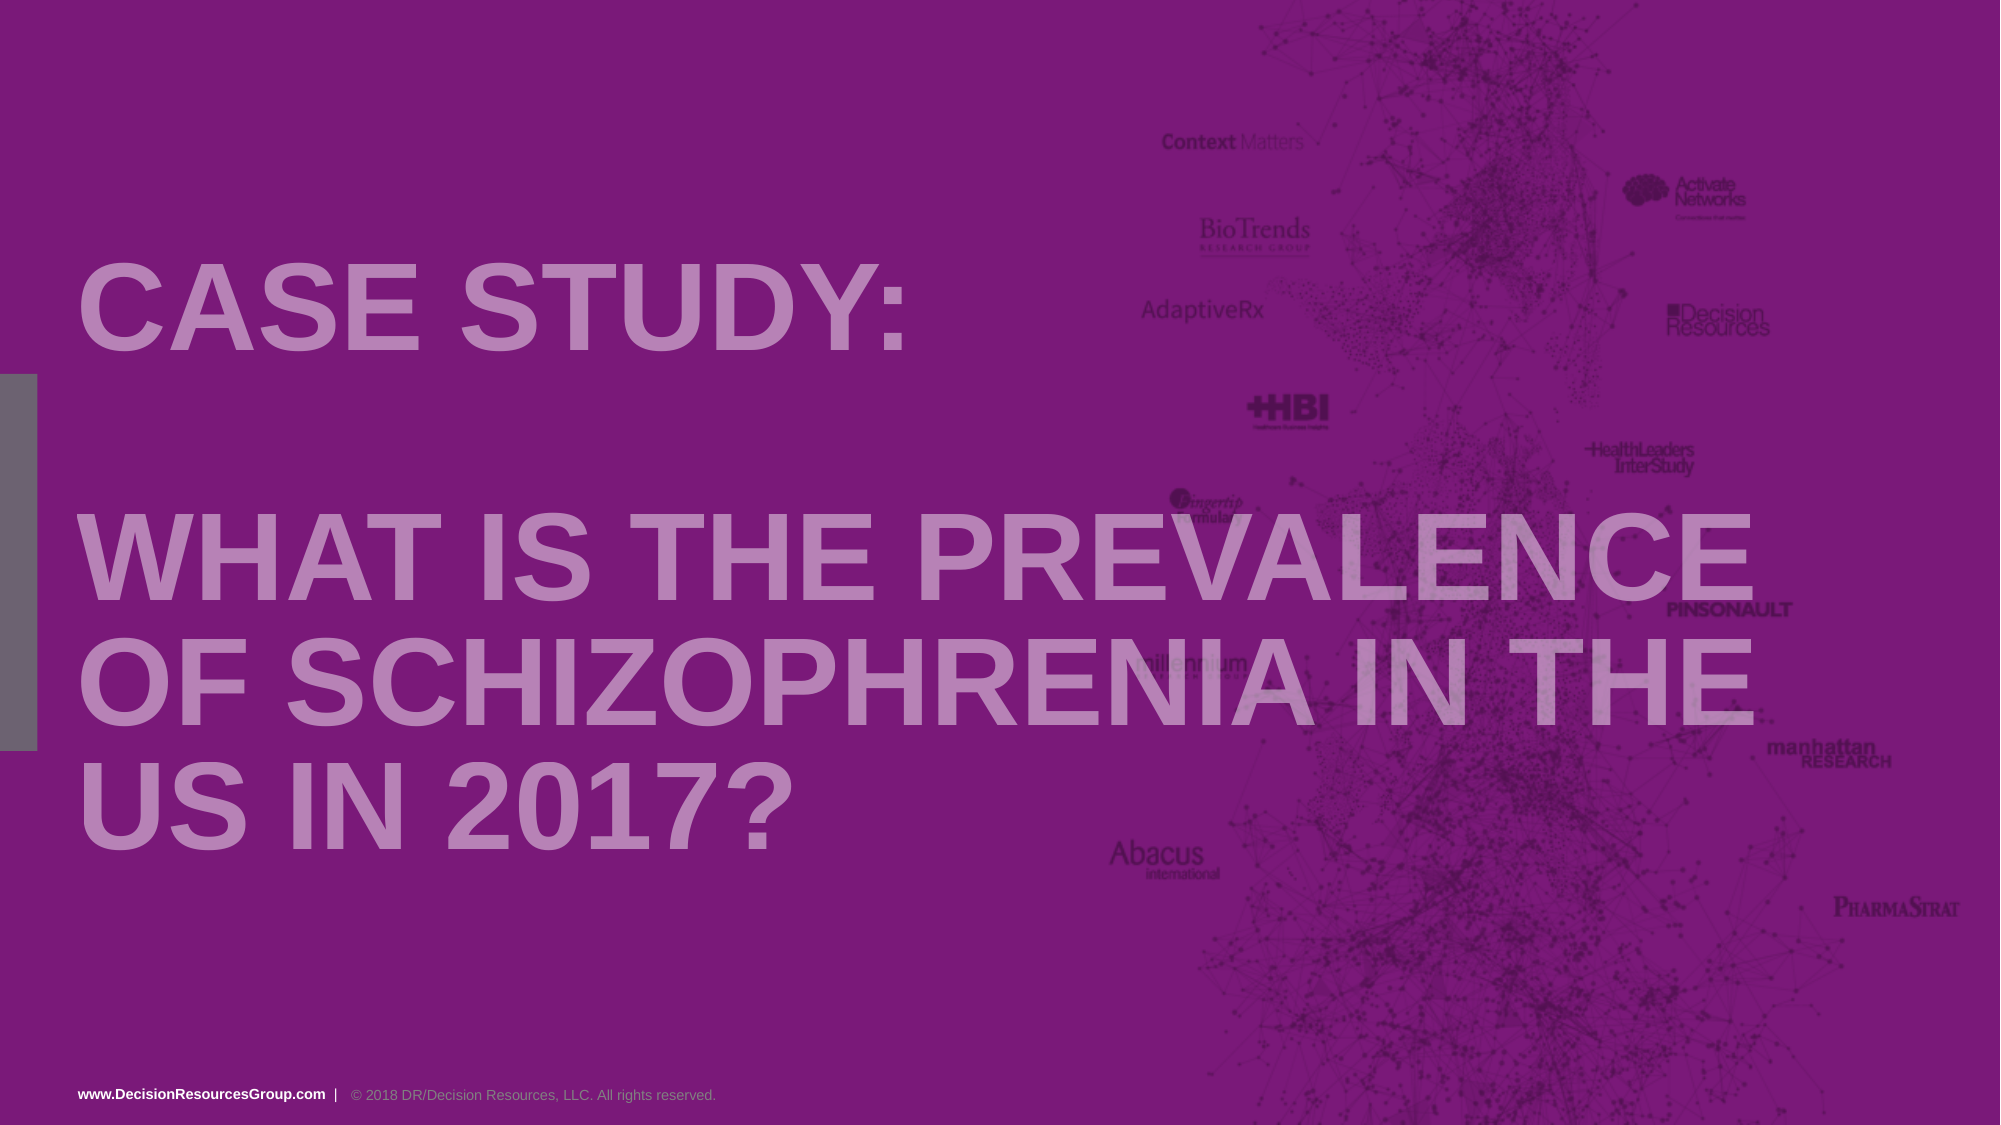

# CASE STUDY: What is the prevalence of Schizophrenia in the US in 2017?
© 2018 DR/Decision Resources, LLC. All rights reserved.